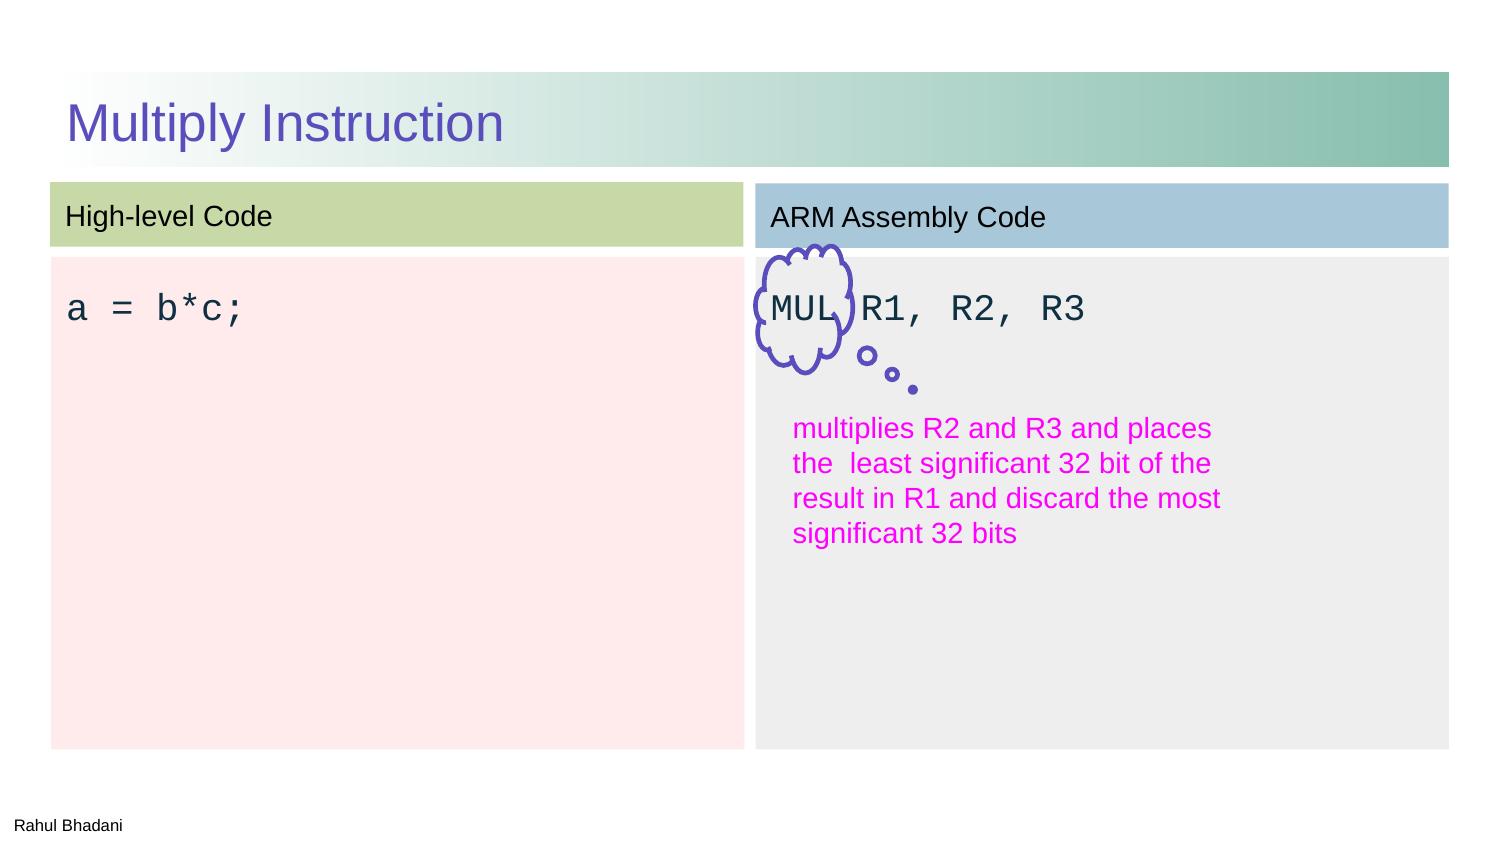

# Multiply Instruction

a = b*c;
MUL R1, R2, R3
multiplies R2 and R3 and places the  least significant 32 bit of the result in R1 and discard the most significant 32 bits